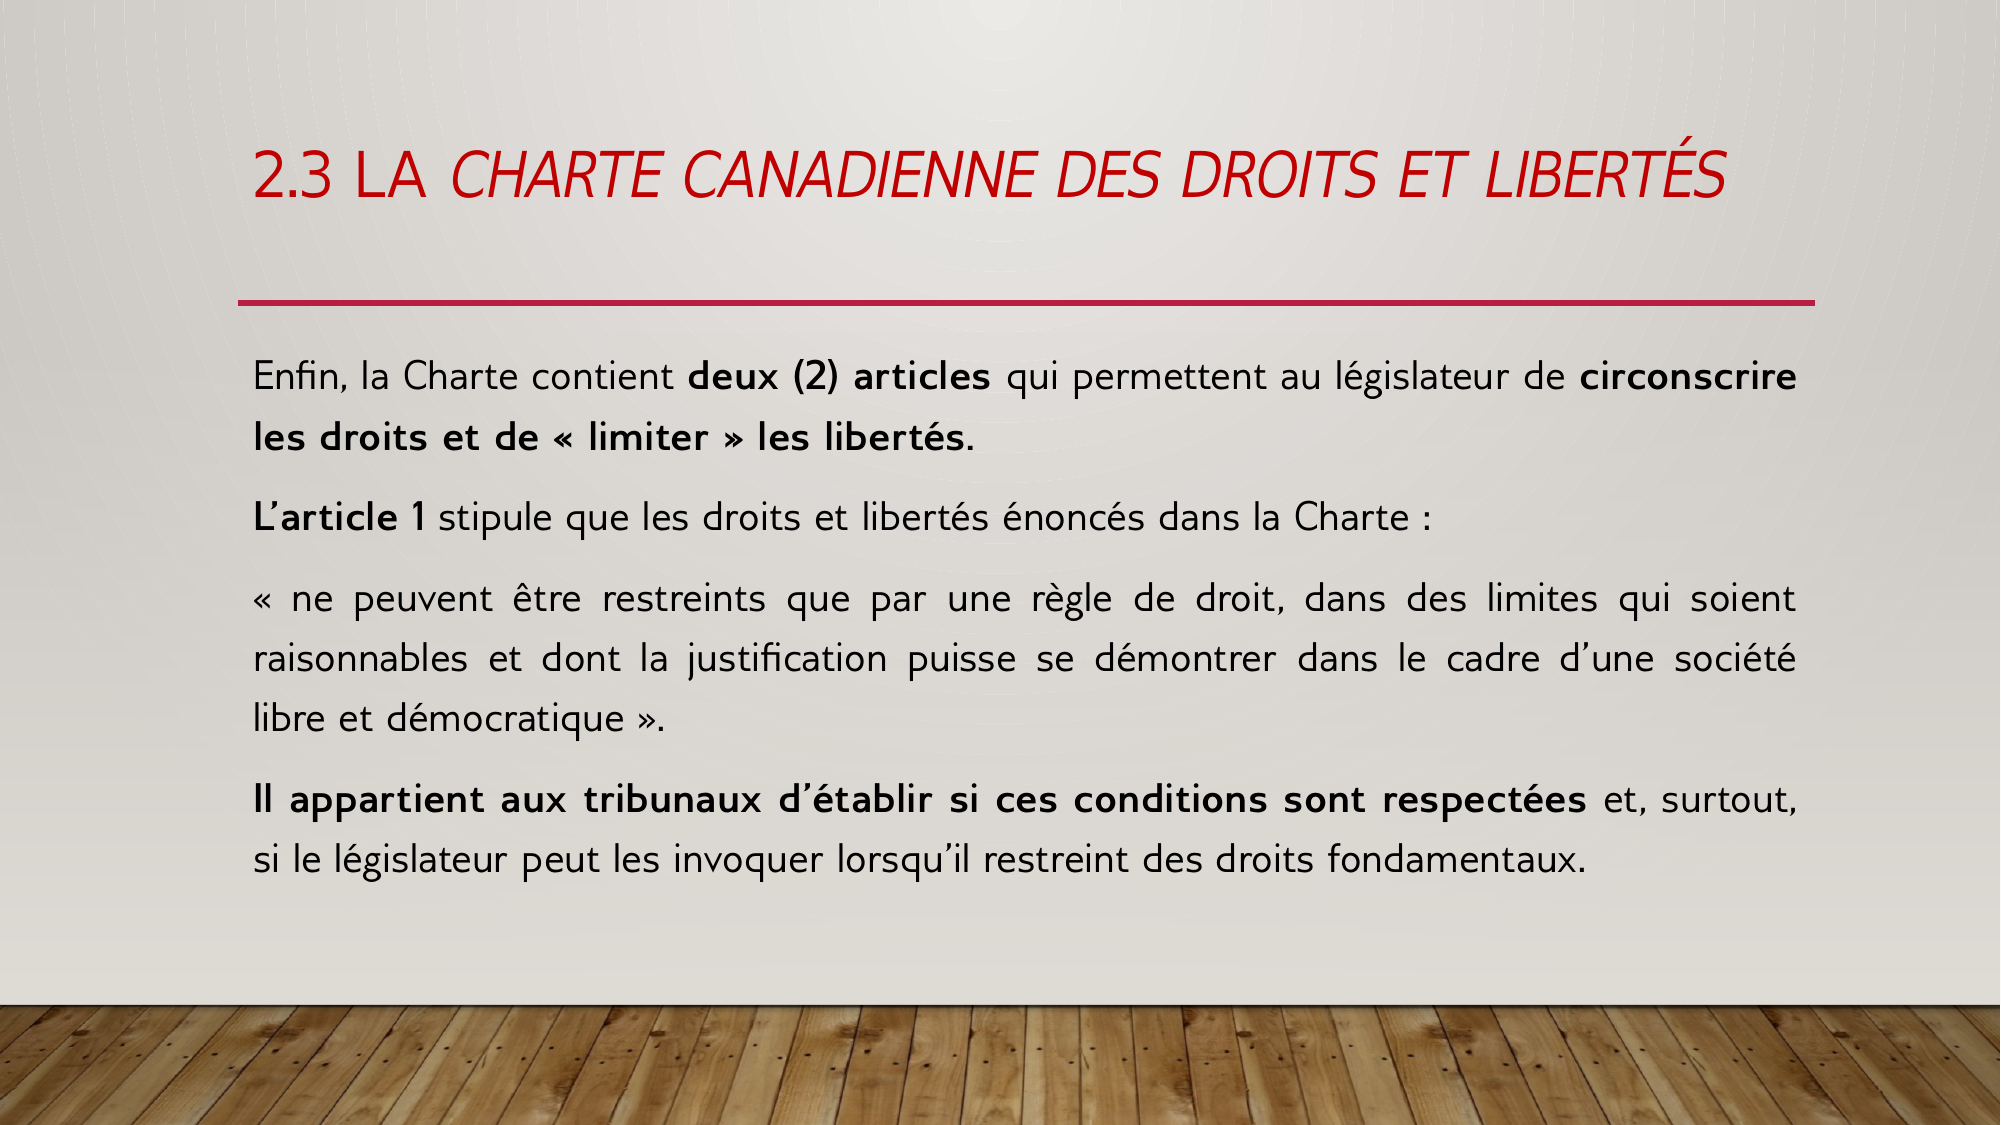

# 2.3 La charte canadienne des droits et libertés
Enfin, la Charte contient deux (2) articles qui permettent au législateur de circonscrire les droits et de « limiter » les libertés.
L’article 1 stipule que les droits et libertés énoncés dans la Charte :
« ne peuvent être restreints que par une règle de droit, dans des limites qui soient raisonnables et dont la justification puisse se démontrer dans le cadre d’une société libre et démocratique ».
Il appartient aux tribunaux d’établir si ces conditions sont respectées et, surtout, si le législateur peut les invoquer lorsqu’il restreint des droits fondamentaux.